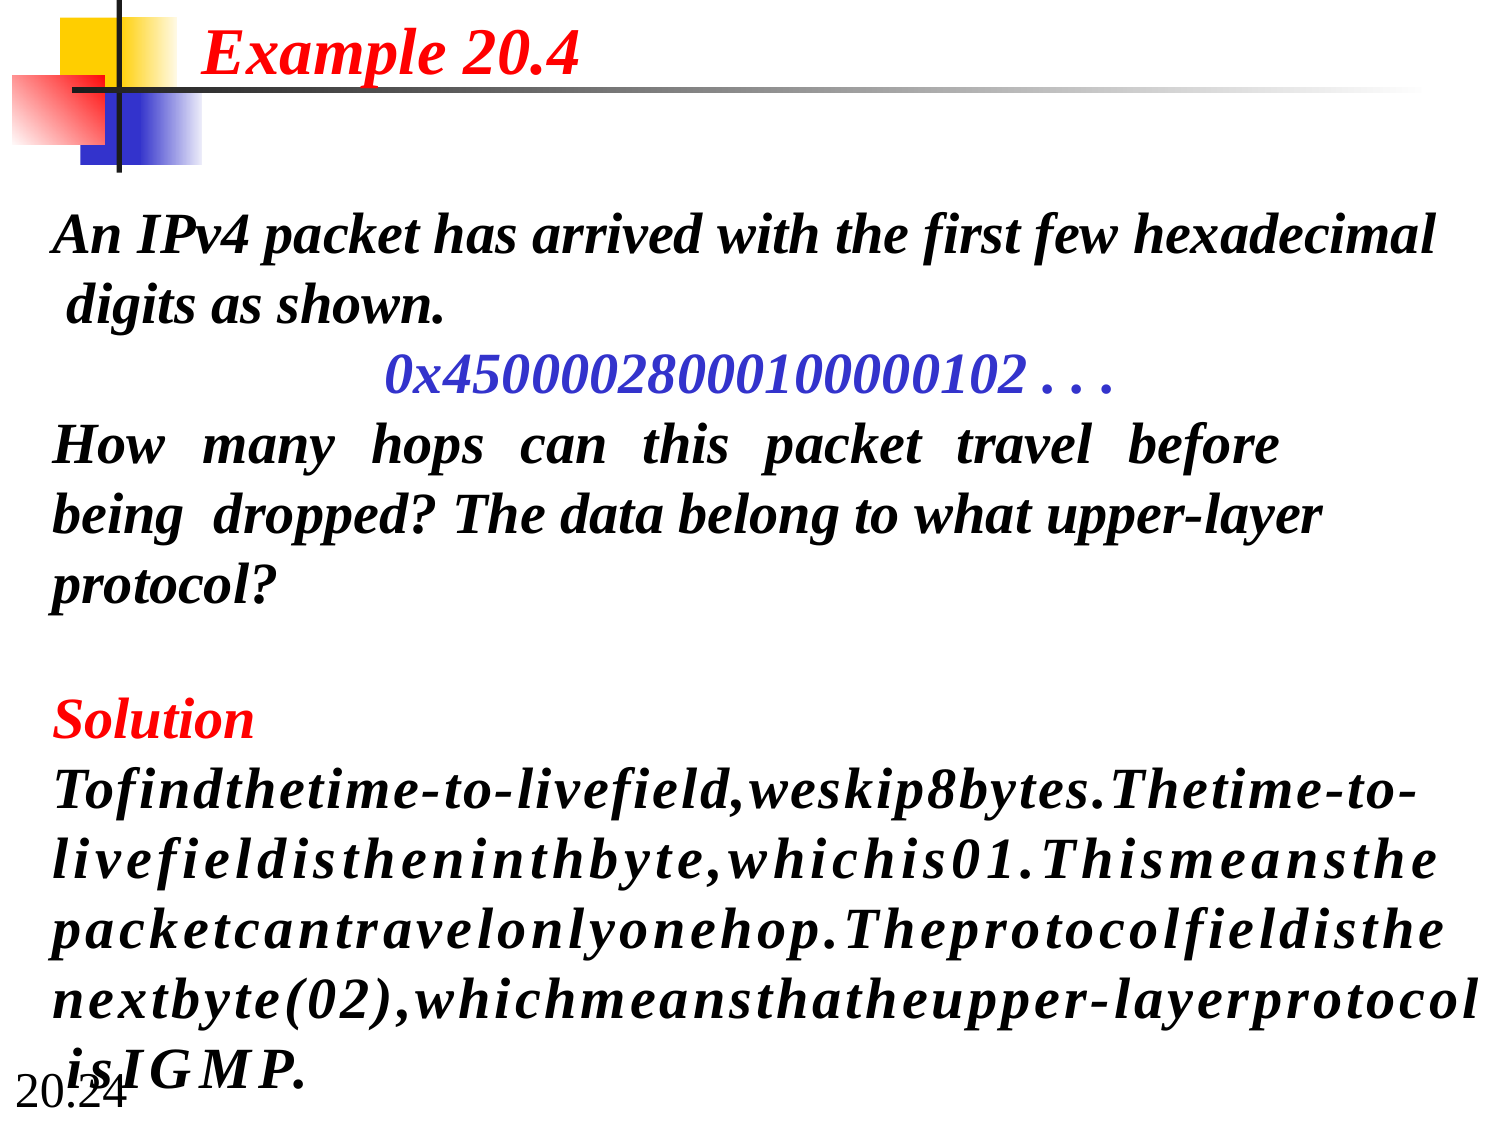

# Example 20.4
An IPv4 packet has arrived with the first few hexadecimal  digits as shown.
0x45000028000100000102 . . .
How	many	hops	can	this	packet	travel	before	being  dropped? The data belong to what upper-layer protocol?

Solution
Tofindthetime-to-livefield,weskip8bytes.Thetime-to-  livefieldistheninthbyte,whichis01.Thismeansthe  packetcantravelonlyonehop.Theprotocolfieldisthe  nextbyte(02),whichmeansthatheupper-layerprotocol  isIGMP.
20.24